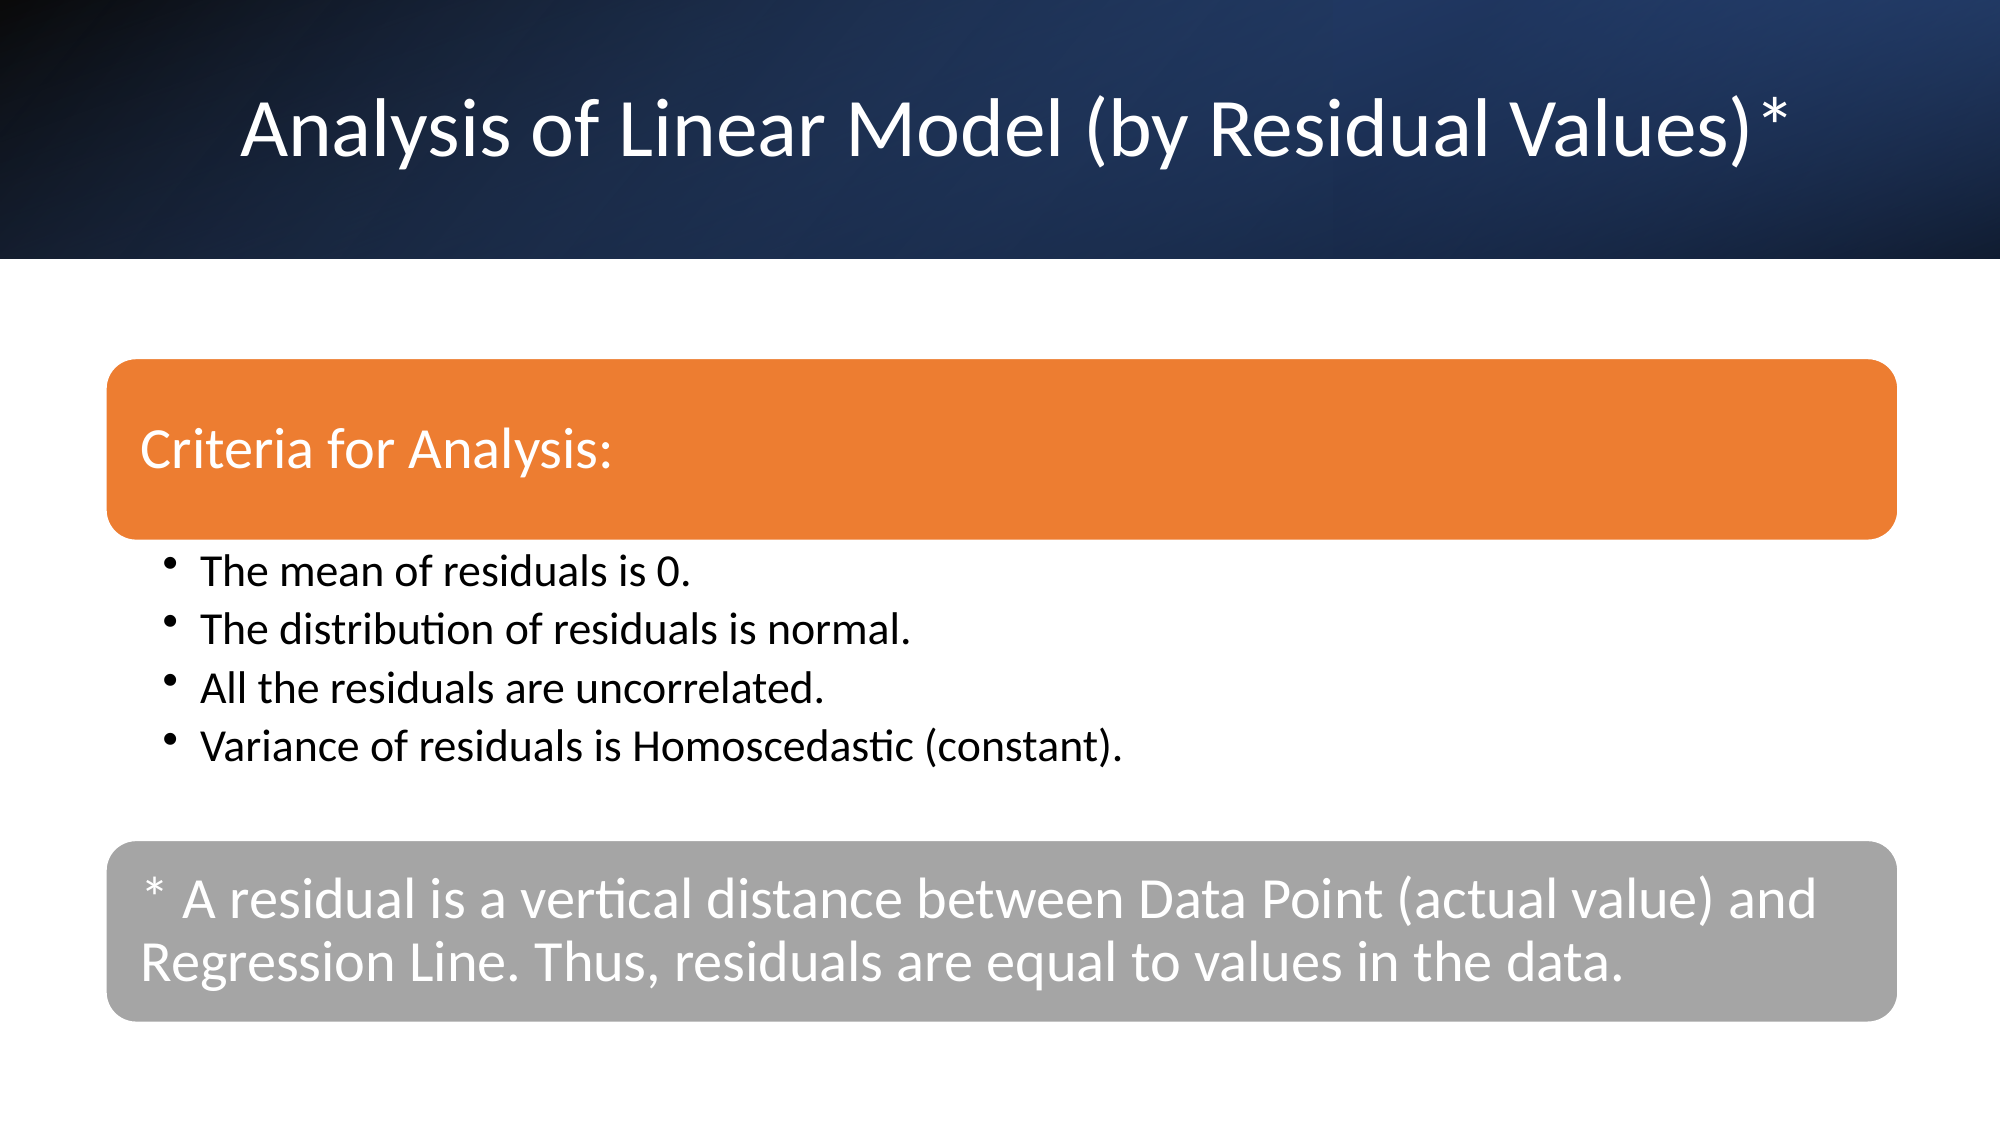

# Analysis of Linear Model (by Residual Values)*
Criteria for Analysis:
The mean of residuals is 0.
The distribution of residuals is normal.
All the residuals are uncorrelated.
Variance of residuals is Homoscedastic (constant).
* A residual is a vertical distance between Data Point (actual value) and Regression Line. Thus, residuals are equal to values in the data.
81